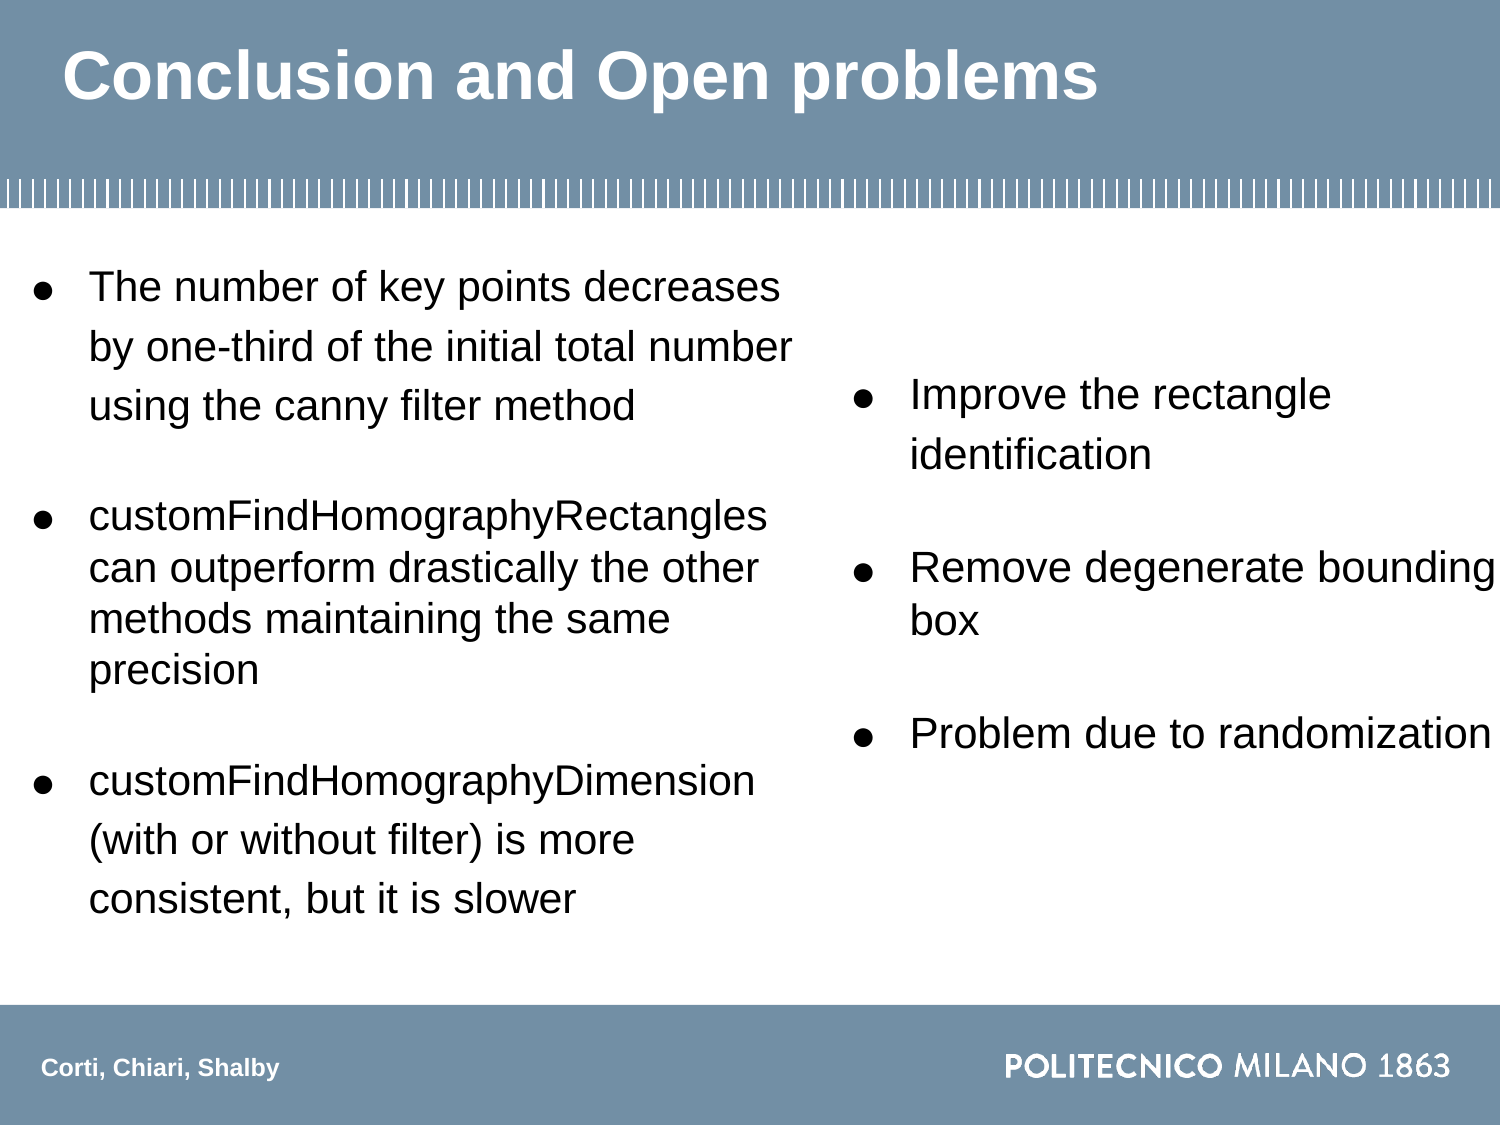

# Conclusion and Open problems
The number of key points decreases by one-third of the initial total number using the canny filter method

customFindHomographyRectangles can outperform drastically the other methods maintaining the same precision

customFindHomographyDimension (with or without filter) is more consistent, but it is slower
Improve the rectangle identification

Remove degenerate bounding box

Problem due to randomization